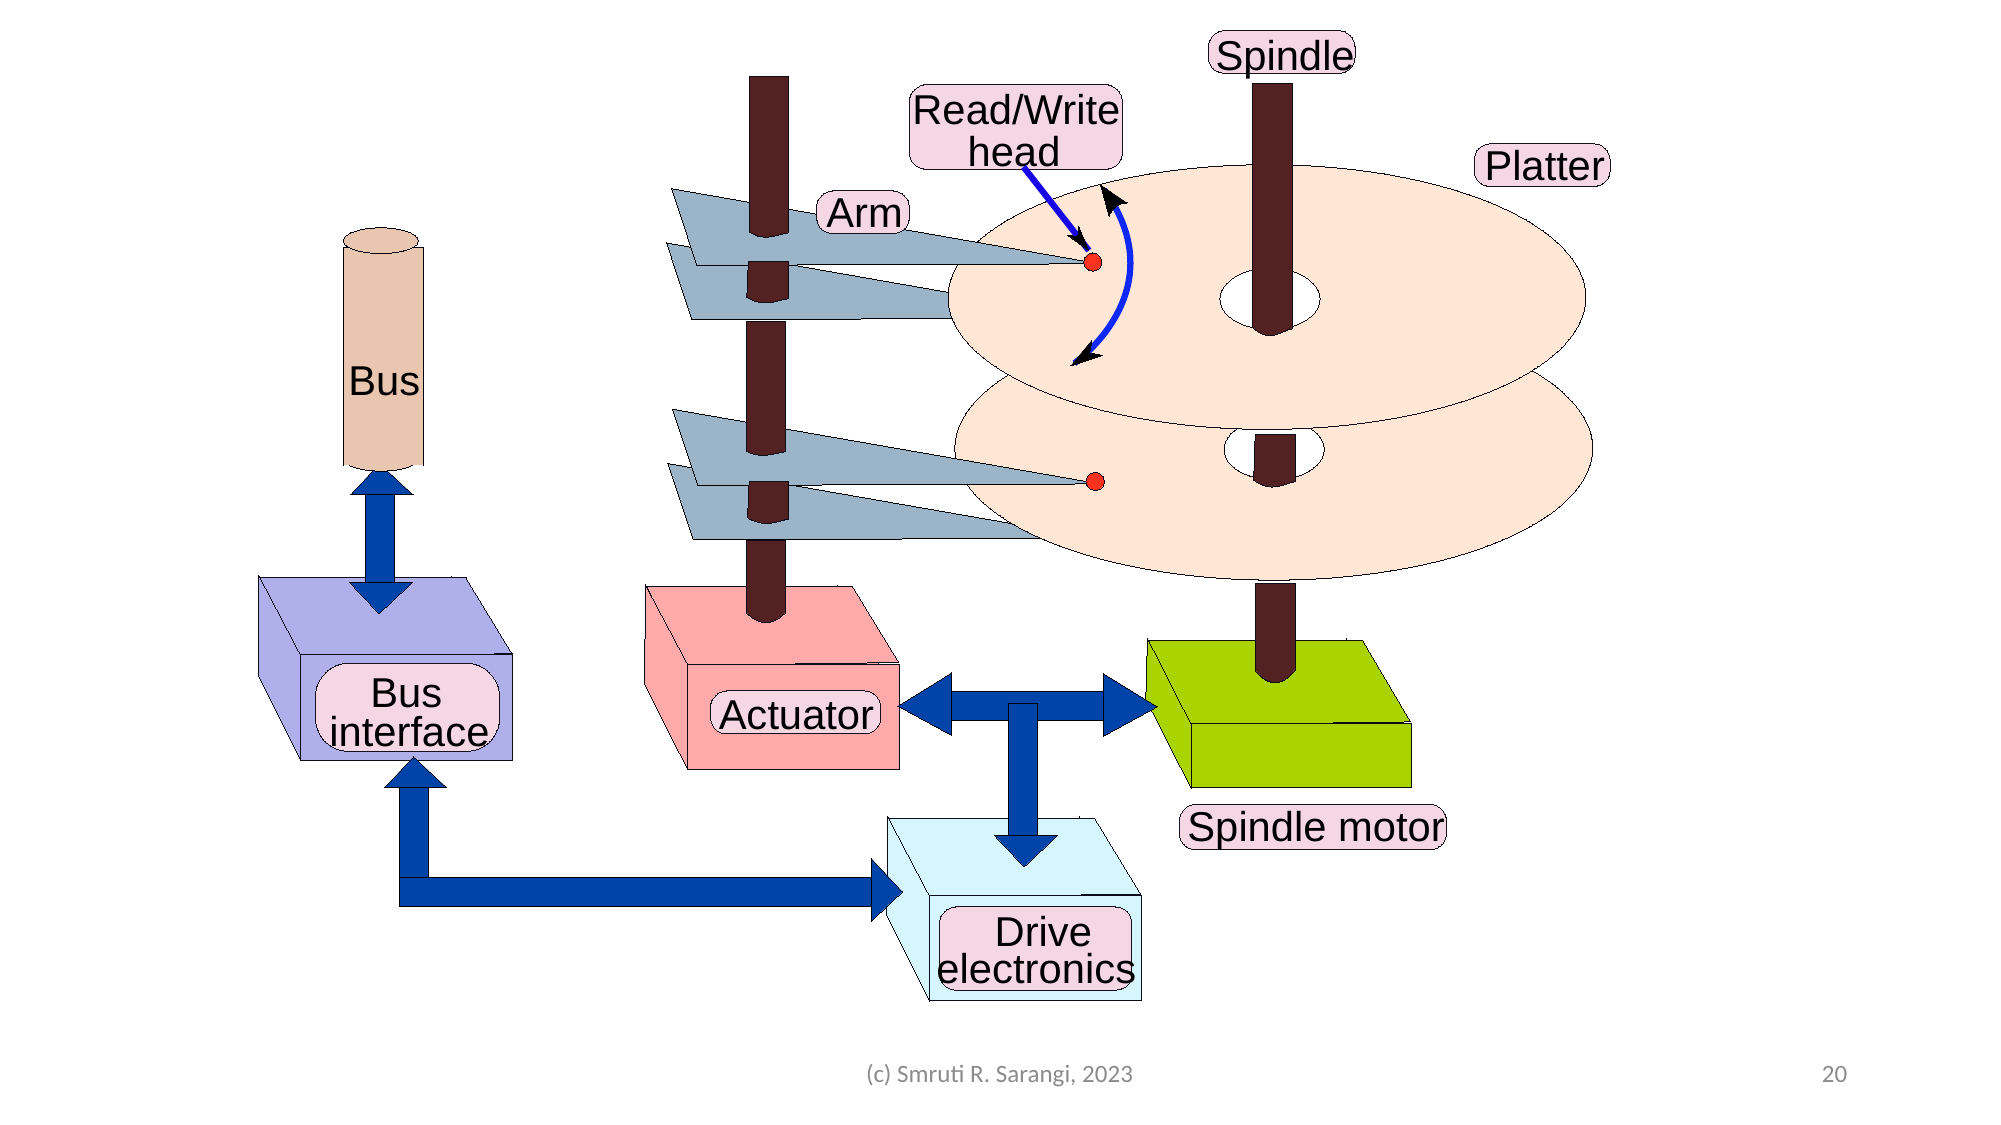

Spindle

Read/Write

head
Platter

Arm

Bus

Bus

Actuator

interface

Spindle motor

Drive

electronics
(c) Smruti R. Sarangi, 2023
20